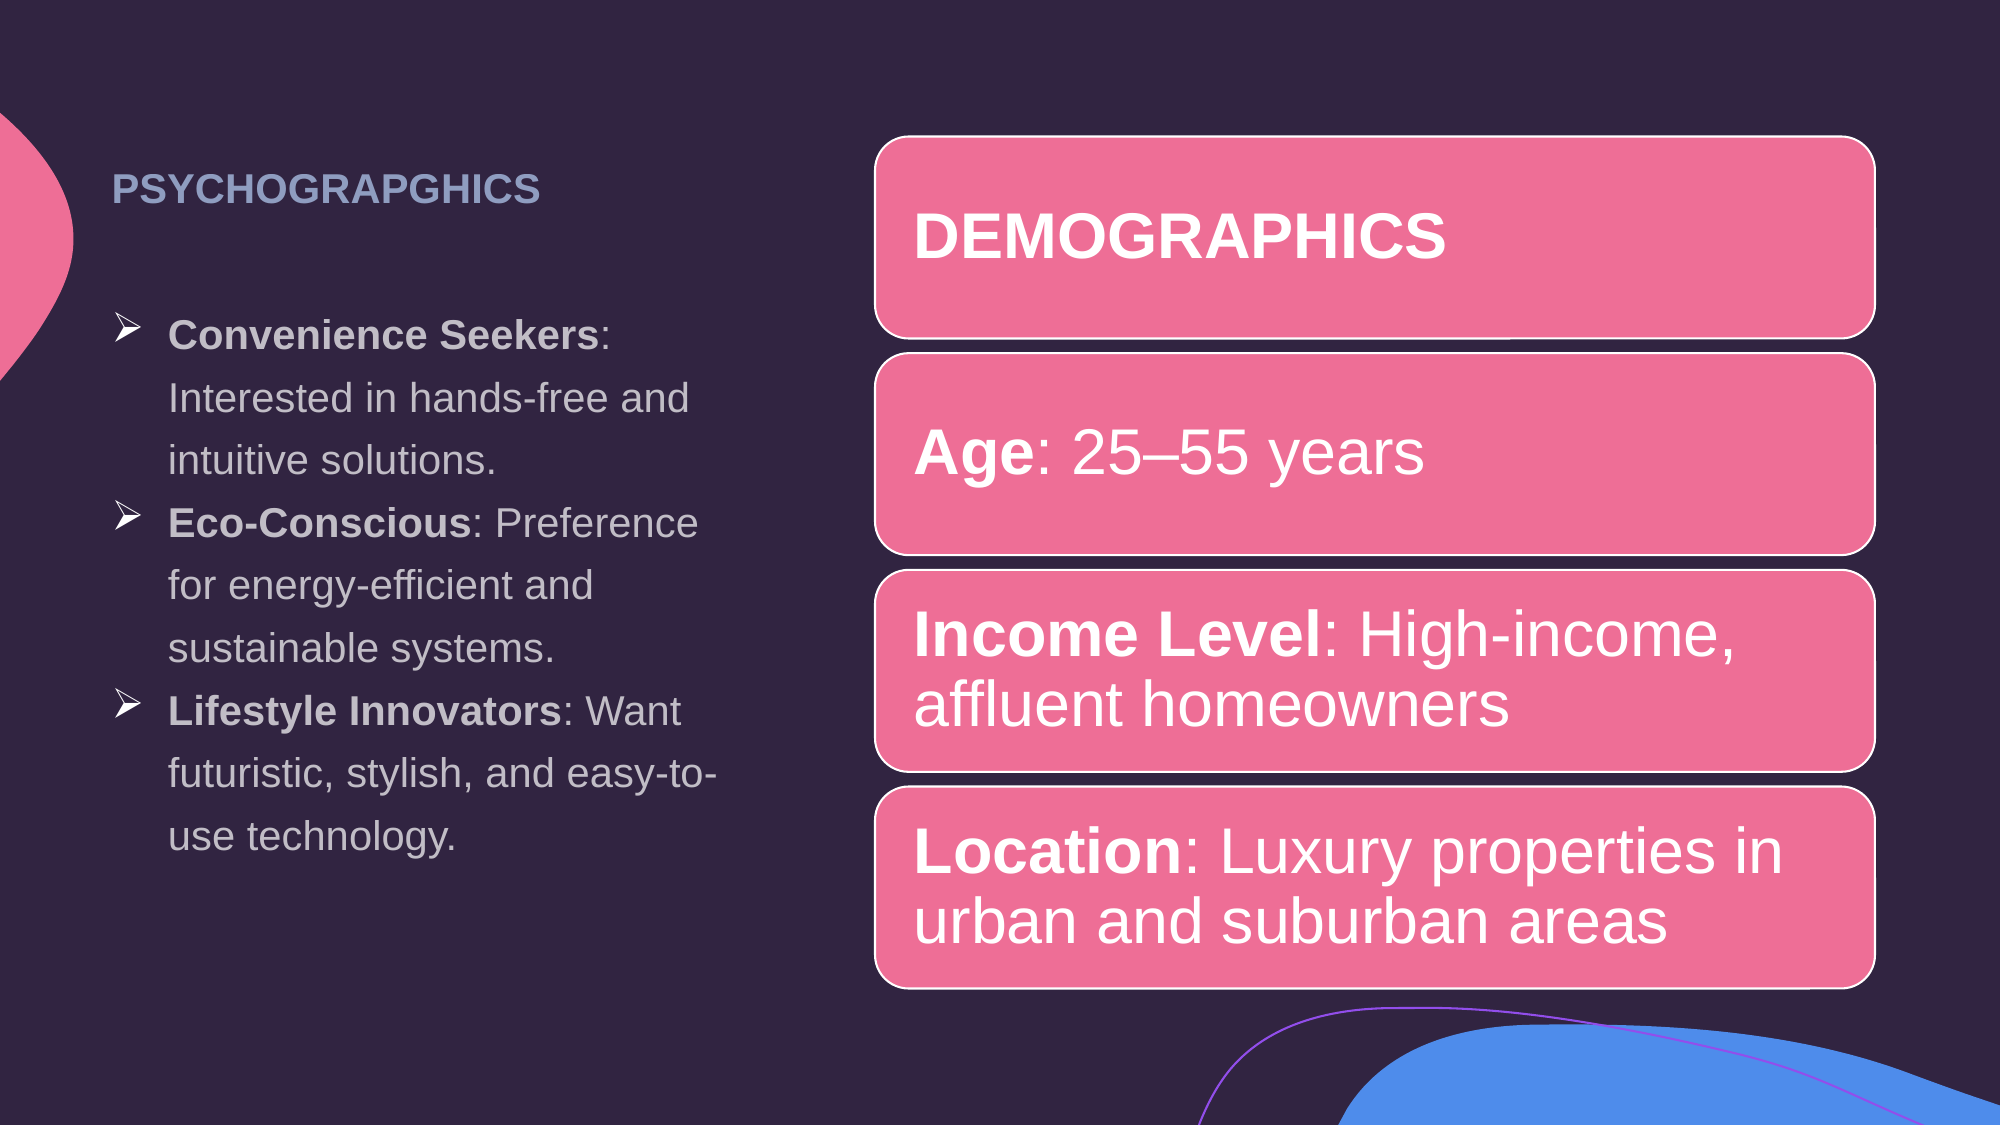

DEMOGRAPHICS
Age: 25–55 years
Income Level: High-income, affluent homeowners
Location: Luxury properties in urban and suburban areas
PSYCHOGRAPGHICS

Convenience Seekers: Interested in hands-free and intuitive solutions.
Eco-Conscious: Preference for energy-efficient and sustainable systems.
Lifestyle Innovators: Want futuristic, stylish, and easy-to-use technology.